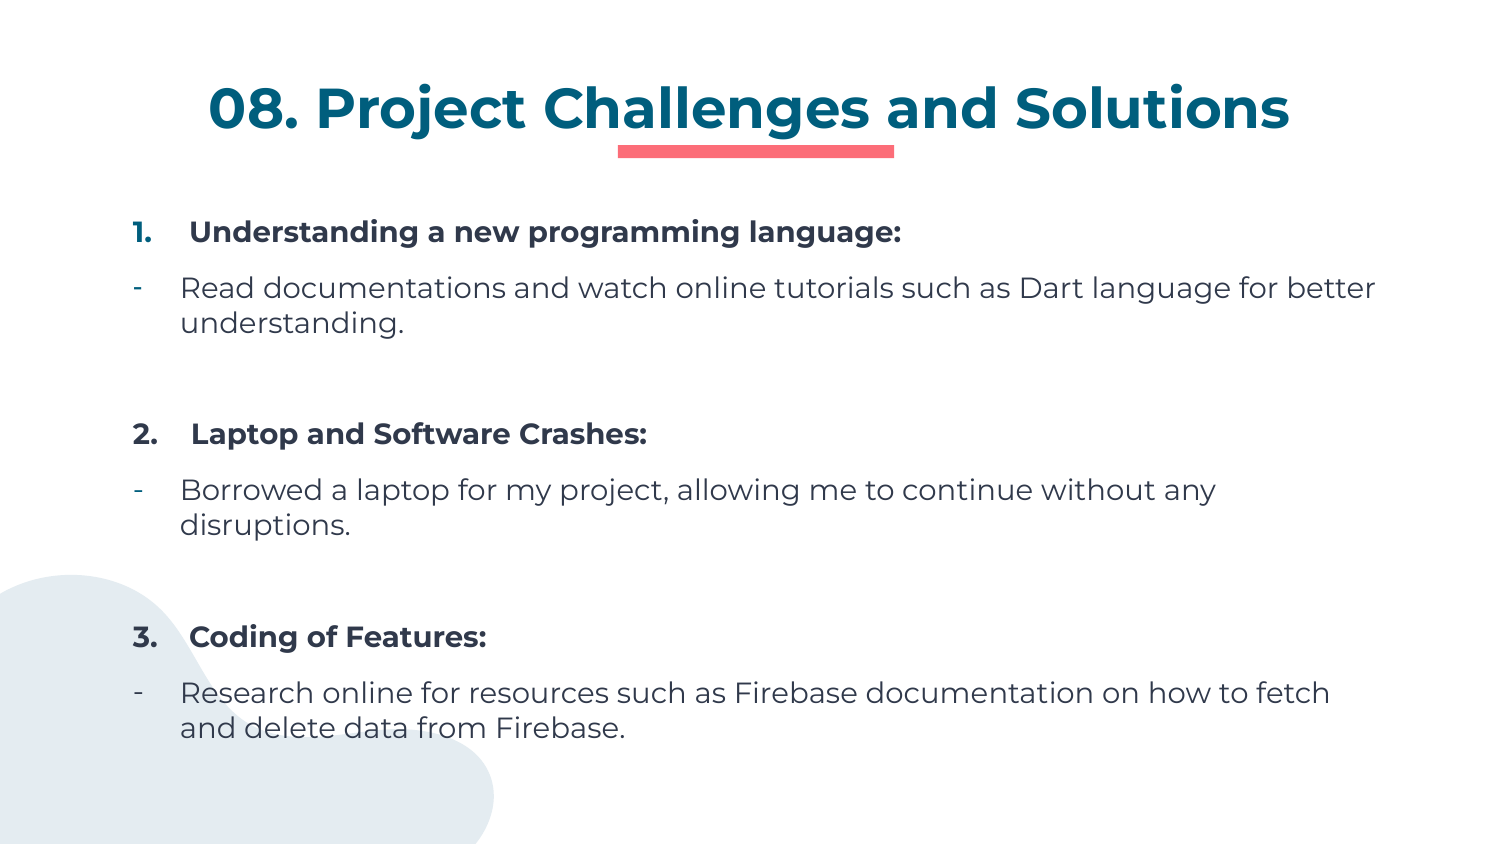

# 08. Project Challenges and Solutions
Understanding a new programming language:
Read documentations and watch online tutorials such as Dart language for better understanding.

2.    Laptop and Software Crashes:
Borrowed a laptop for my project, allowing me to continue without any disruptions.

Coding of Features:
Research online for resources such as Firebase documentation on how to fetch and delete data from Firebase.